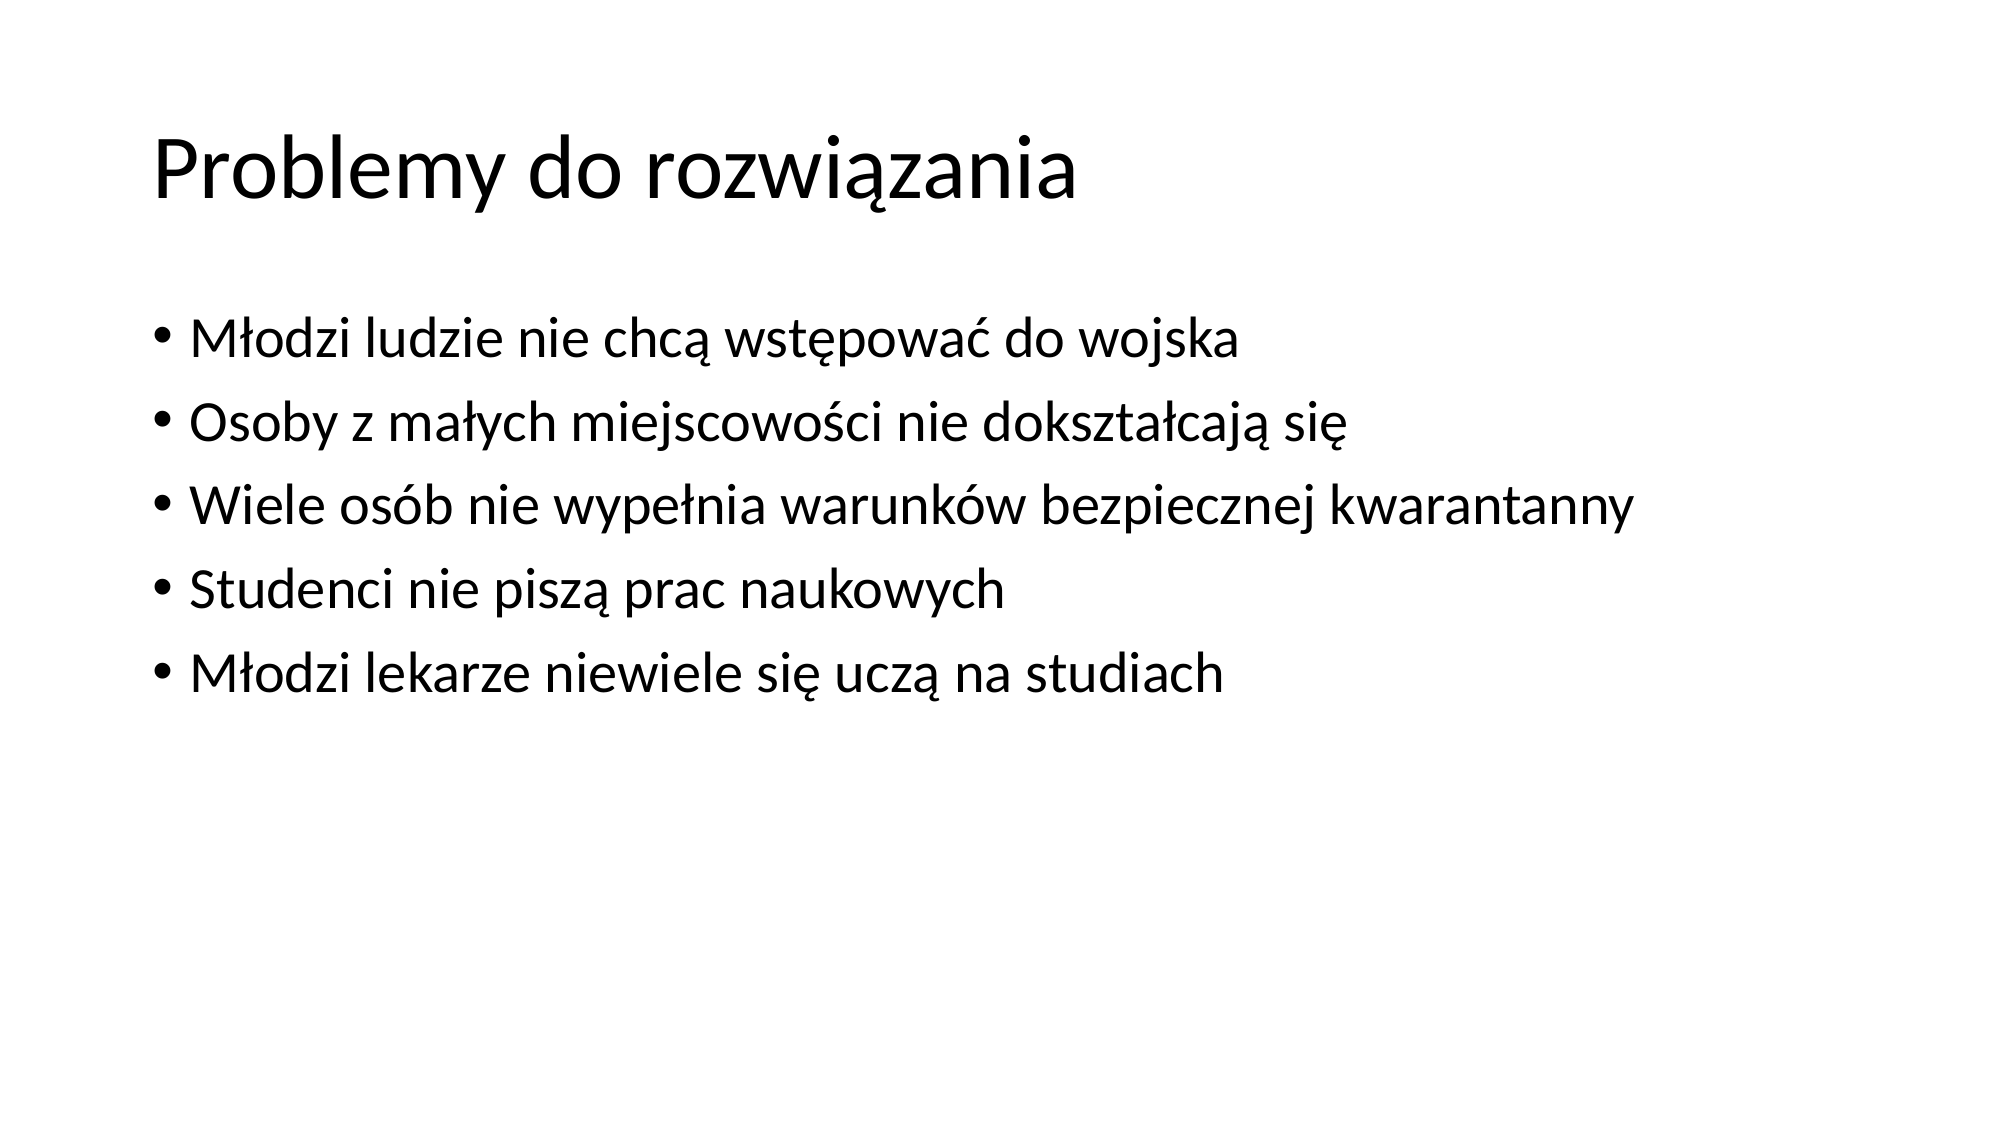

# Problemy do rozwiązania
Młodzi ludzie nie chcą wstępować do wojska
Osoby z małych miejscowości nie dokształcają się
Wiele osób nie wypełnia warunków bezpiecznej kwarantanny
Studenci nie piszą prac naukowych
Młodzi lekarze niewiele się uczą na studiach